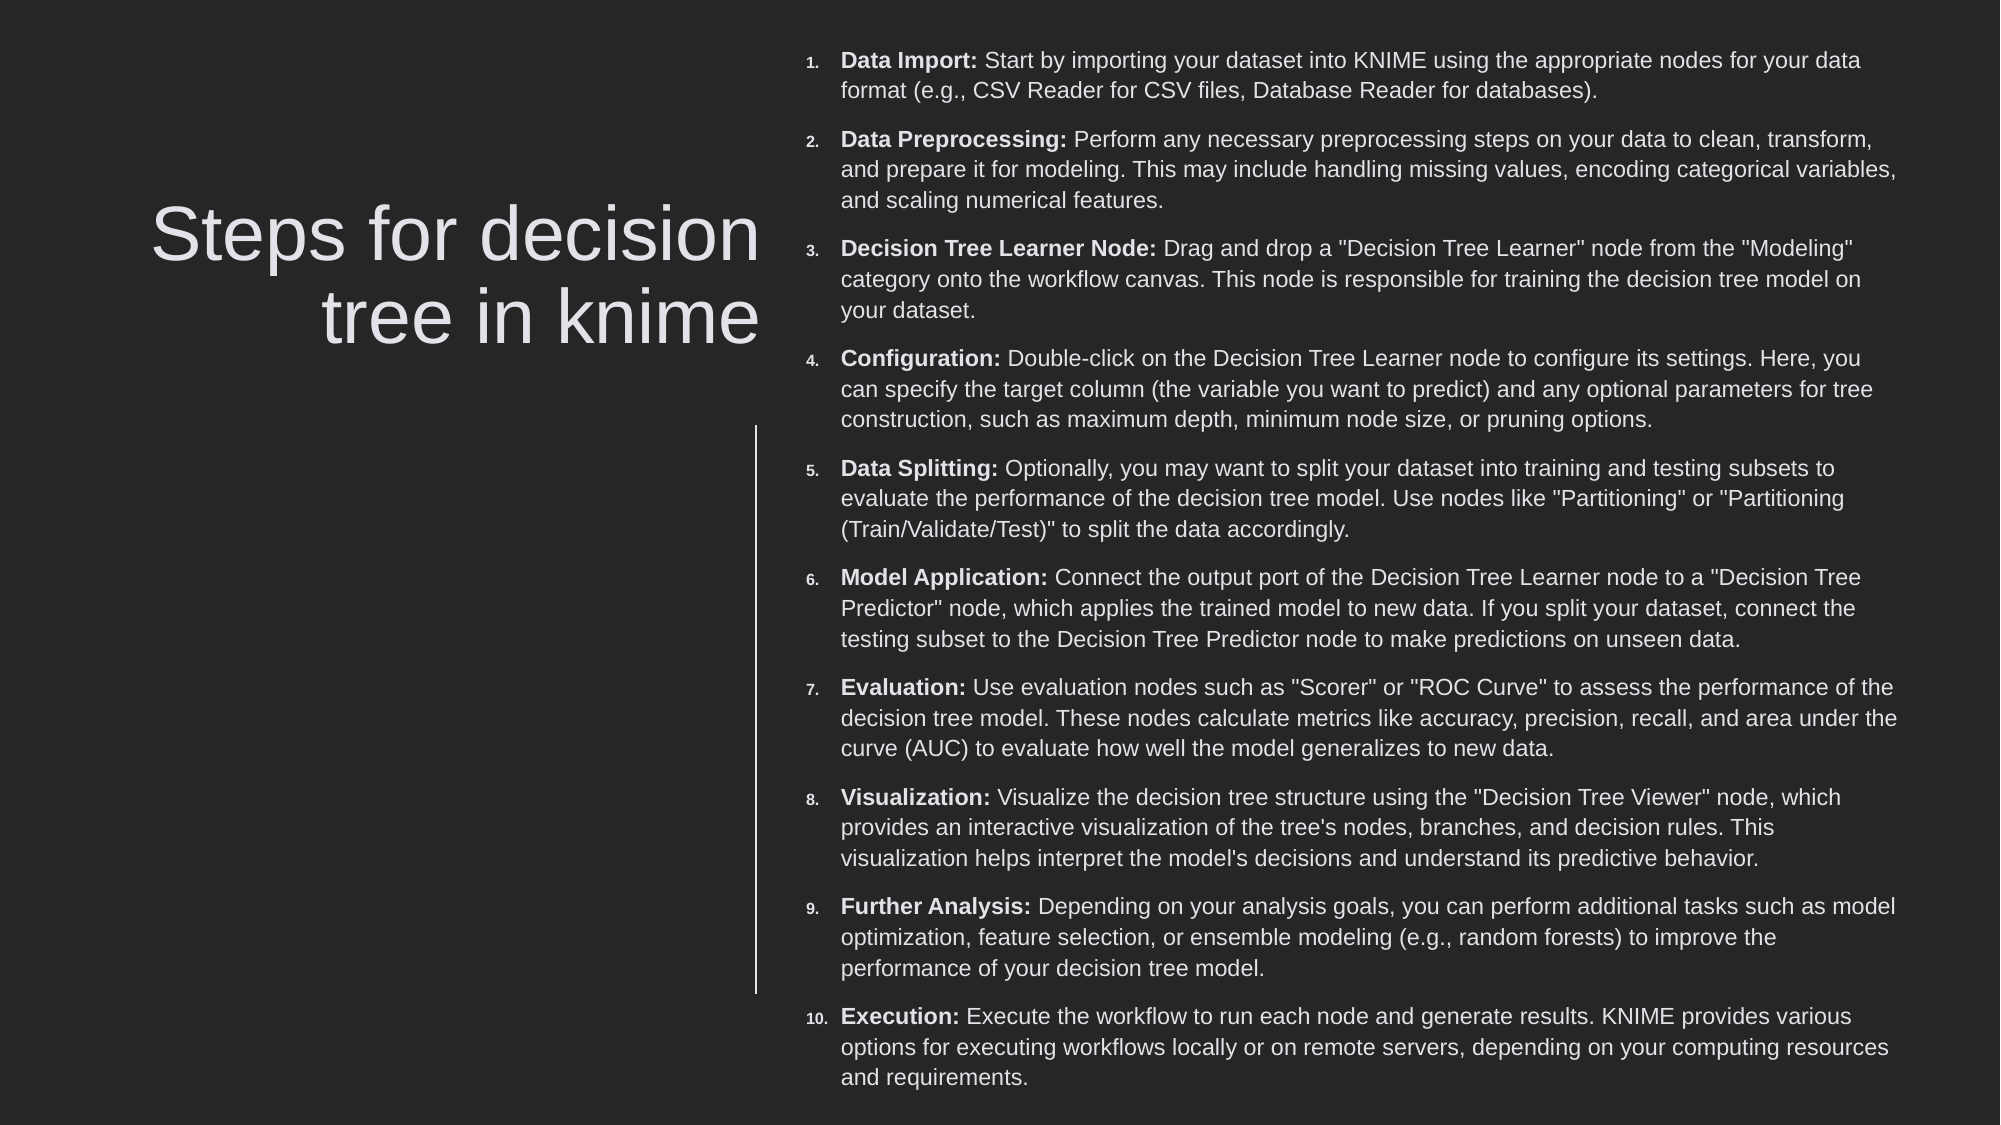

Data Import: Start by importing your dataset into KNIME using the appropriate nodes for your data format (e.g., CSV Reader for CSV files, Database Reader for databases).
Data Preprocessing: Perform any necessary preprocessing steps on your data to clean, transform, and prepare it for modeling. This may include handling missing values, encoding categorical variables, and scaling numerical features.
Decision Tree Learner Node: Drag and drop a "Decision Tree Learner" node from the "Modeling" category onto the workflow canvas. This node is responsible for training the decision tree model on your dataset.
Configuration: Double-click on the Decision Tree Learner node to configure its settings. Here, you can specify the target column (the variable you want to predict) and any optional parameters for tree construction, such as maximum depth, minimum node size, or pruning options.
Data Splitting: Optionally, you may want to split your dataset into training and testing subsets to evaluate the performance of the decision tree model. Use nodes like "Partitioning" or "Partitioning (Train/Validate/Test)" to split the data accordingly.
Model Application: Connect the output port of the Decision Tree Learner node to a "Decision Tree Predictor" node, which applies the trained model to new data. If you split your dataset, connect the testing subset to the Decision Tree Predictor node to make predictions on unseen data.
Evaluation: Use evaluation nodes such as "Scorer" or "ROC Curve" to assess the performance of the decision tree model. These nodes calculate metrics like accuracy, precision, recall, and area under the curve (AUC) to evaluate how well the model generalizes to new data.
Visualization: Visualize the decision tree structure using the "Decision Tree Viewer" node, which provides an interactive visualization of the tree's nodes, branches, and decision rules. This visualization helps interpret the model's decisions and understand its predictive behavior.
Further Analysis: Depending on your analysis goals, you can perform additional tasks such as model optimization, feature selection, or ensemble modeling (e.g., random forests) to improve the performance of your decision tree model.
Execution: Execute the workflow to run each node and generate results. KNIME provides various options for executing workflows locally or on remote servers, depending on your computing resources and requirements.

# Steps for decision tree in knime